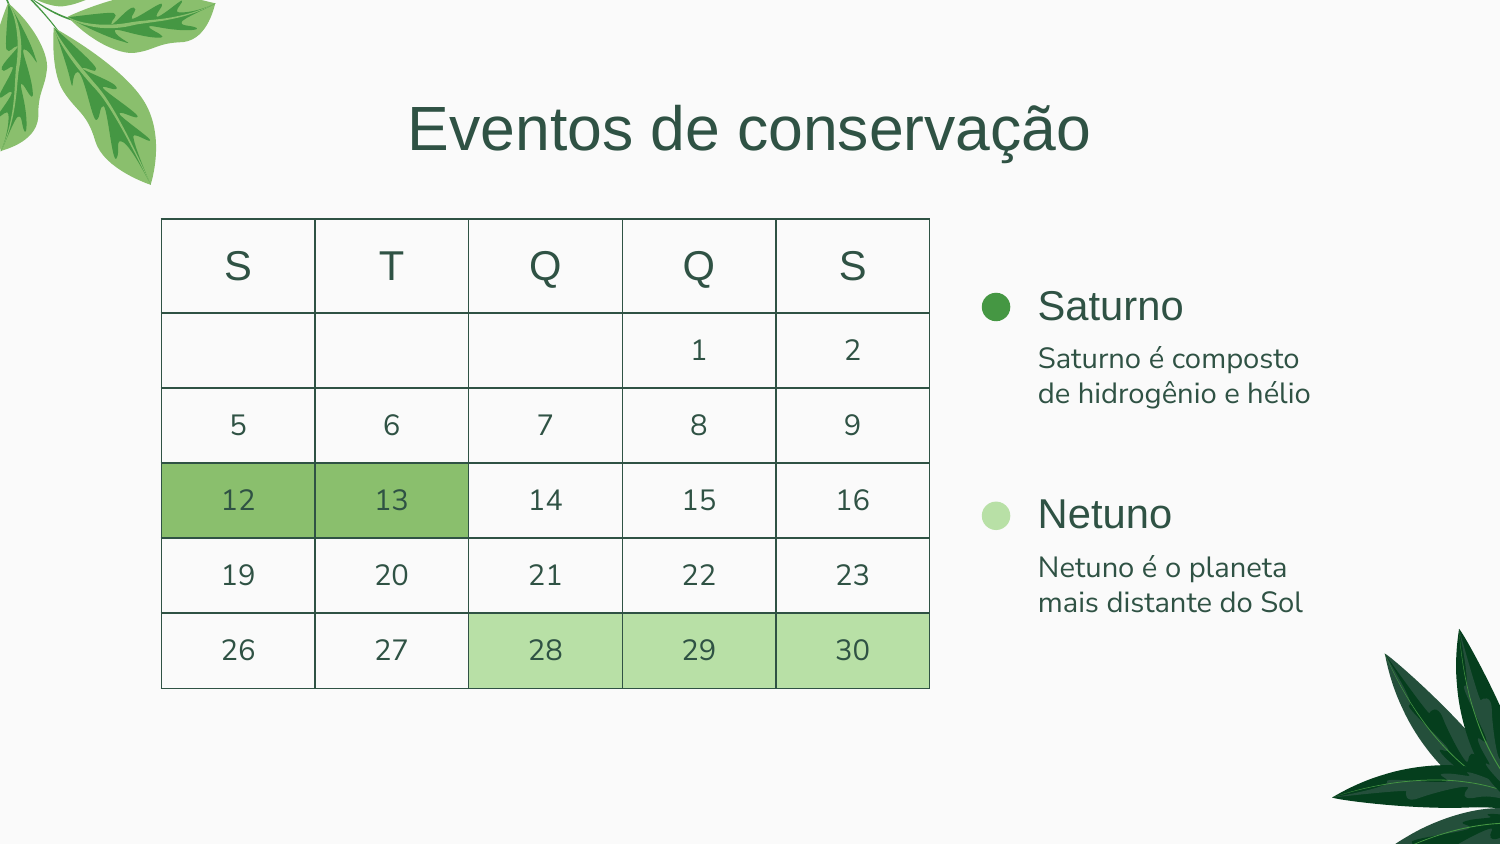

# Eventos de conservação
| S | T | Q | Q | S |
| --- | --- | --- | --- | --- |
|  |  |  | 1 | 2 |
| 5 | 6 | 7 | 8 | 9 |
| 12 | 13 | 14 | 15 | 16 |
| 19 | 20 | 21 | 22 | 23 |
| 26 | 27 | 28 | 29 | 30 |
Saturno

Saturno é composto de hidrogênio e hélio
Netuno

Netuno é o planeta mais distante do Sol